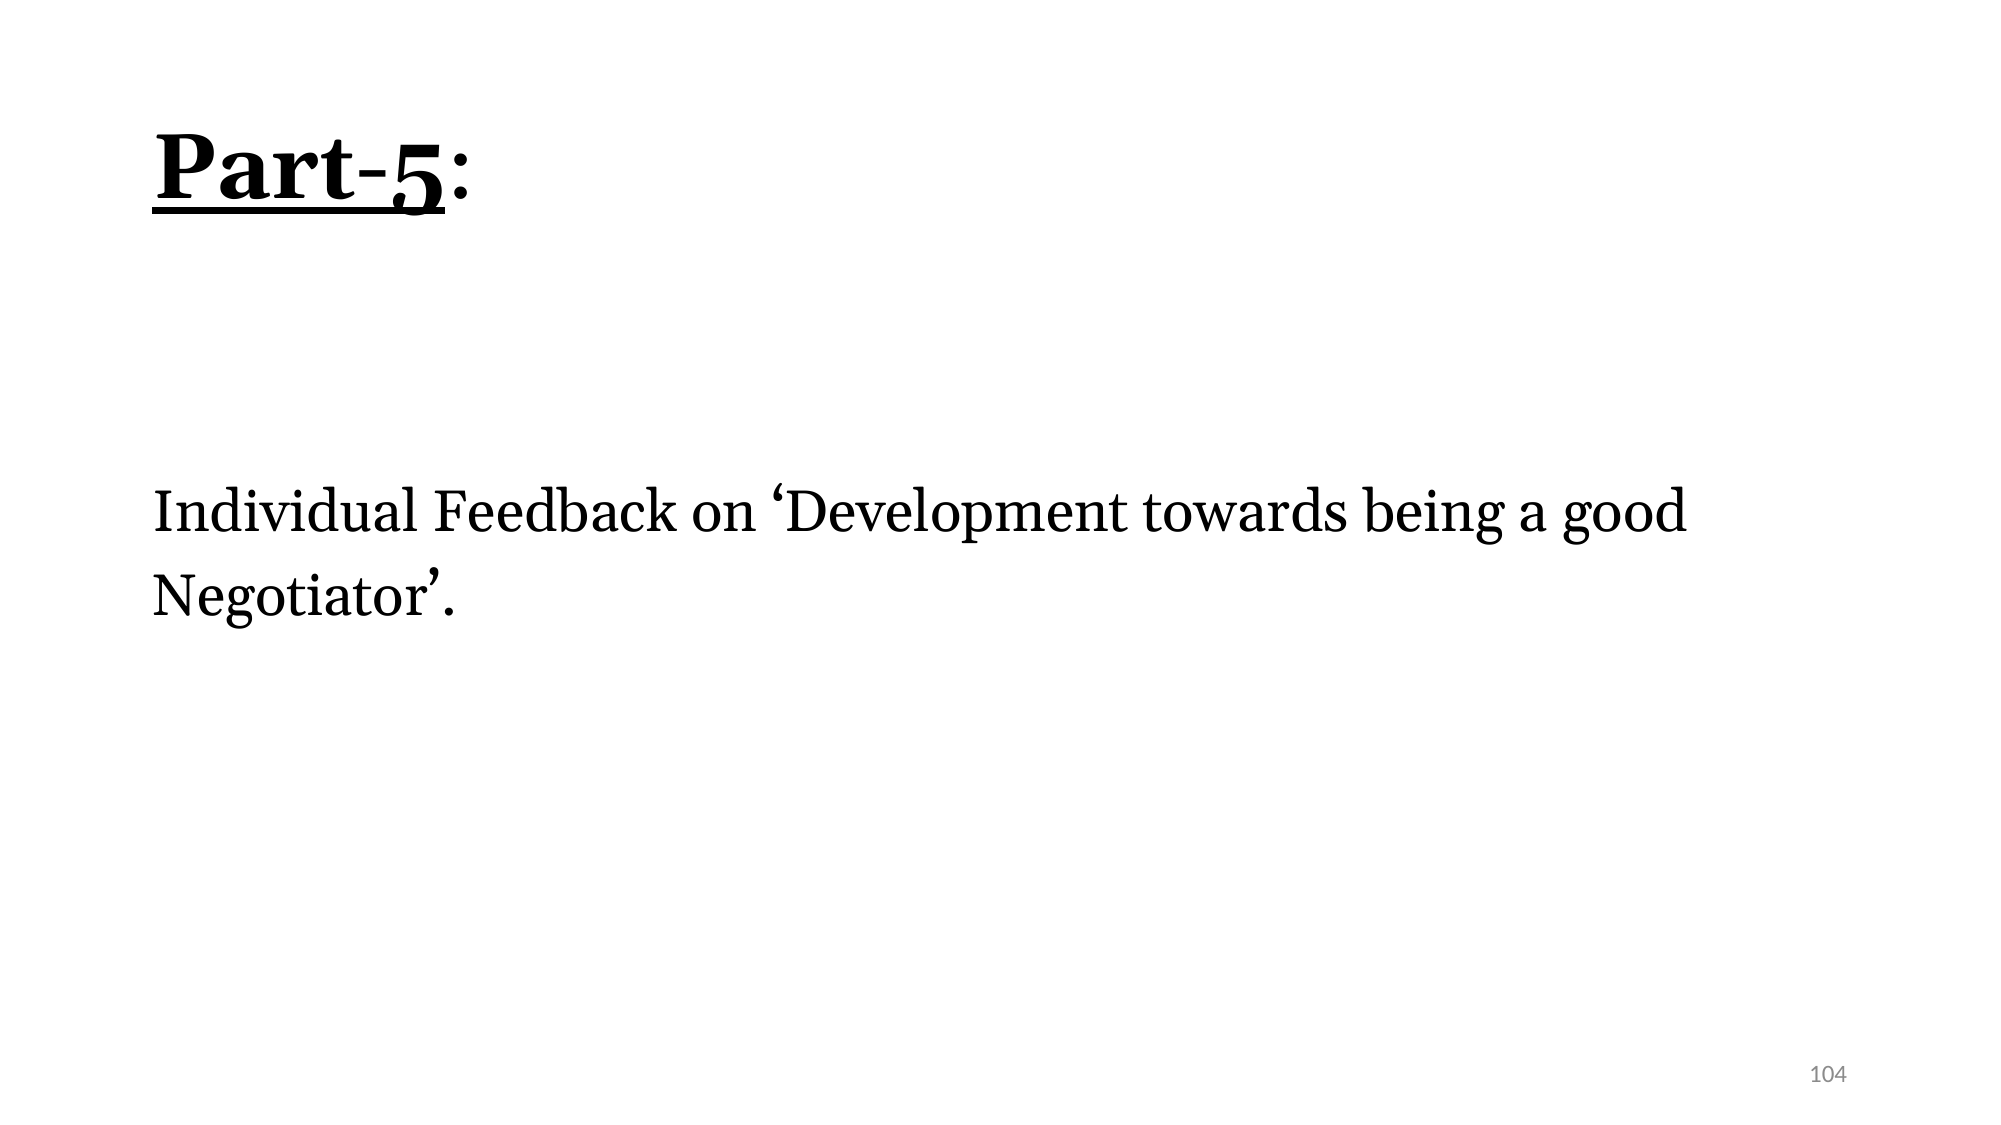

# Part-5:

Individual Feedback on ‘Development towards being a good
Negotiator’.

104